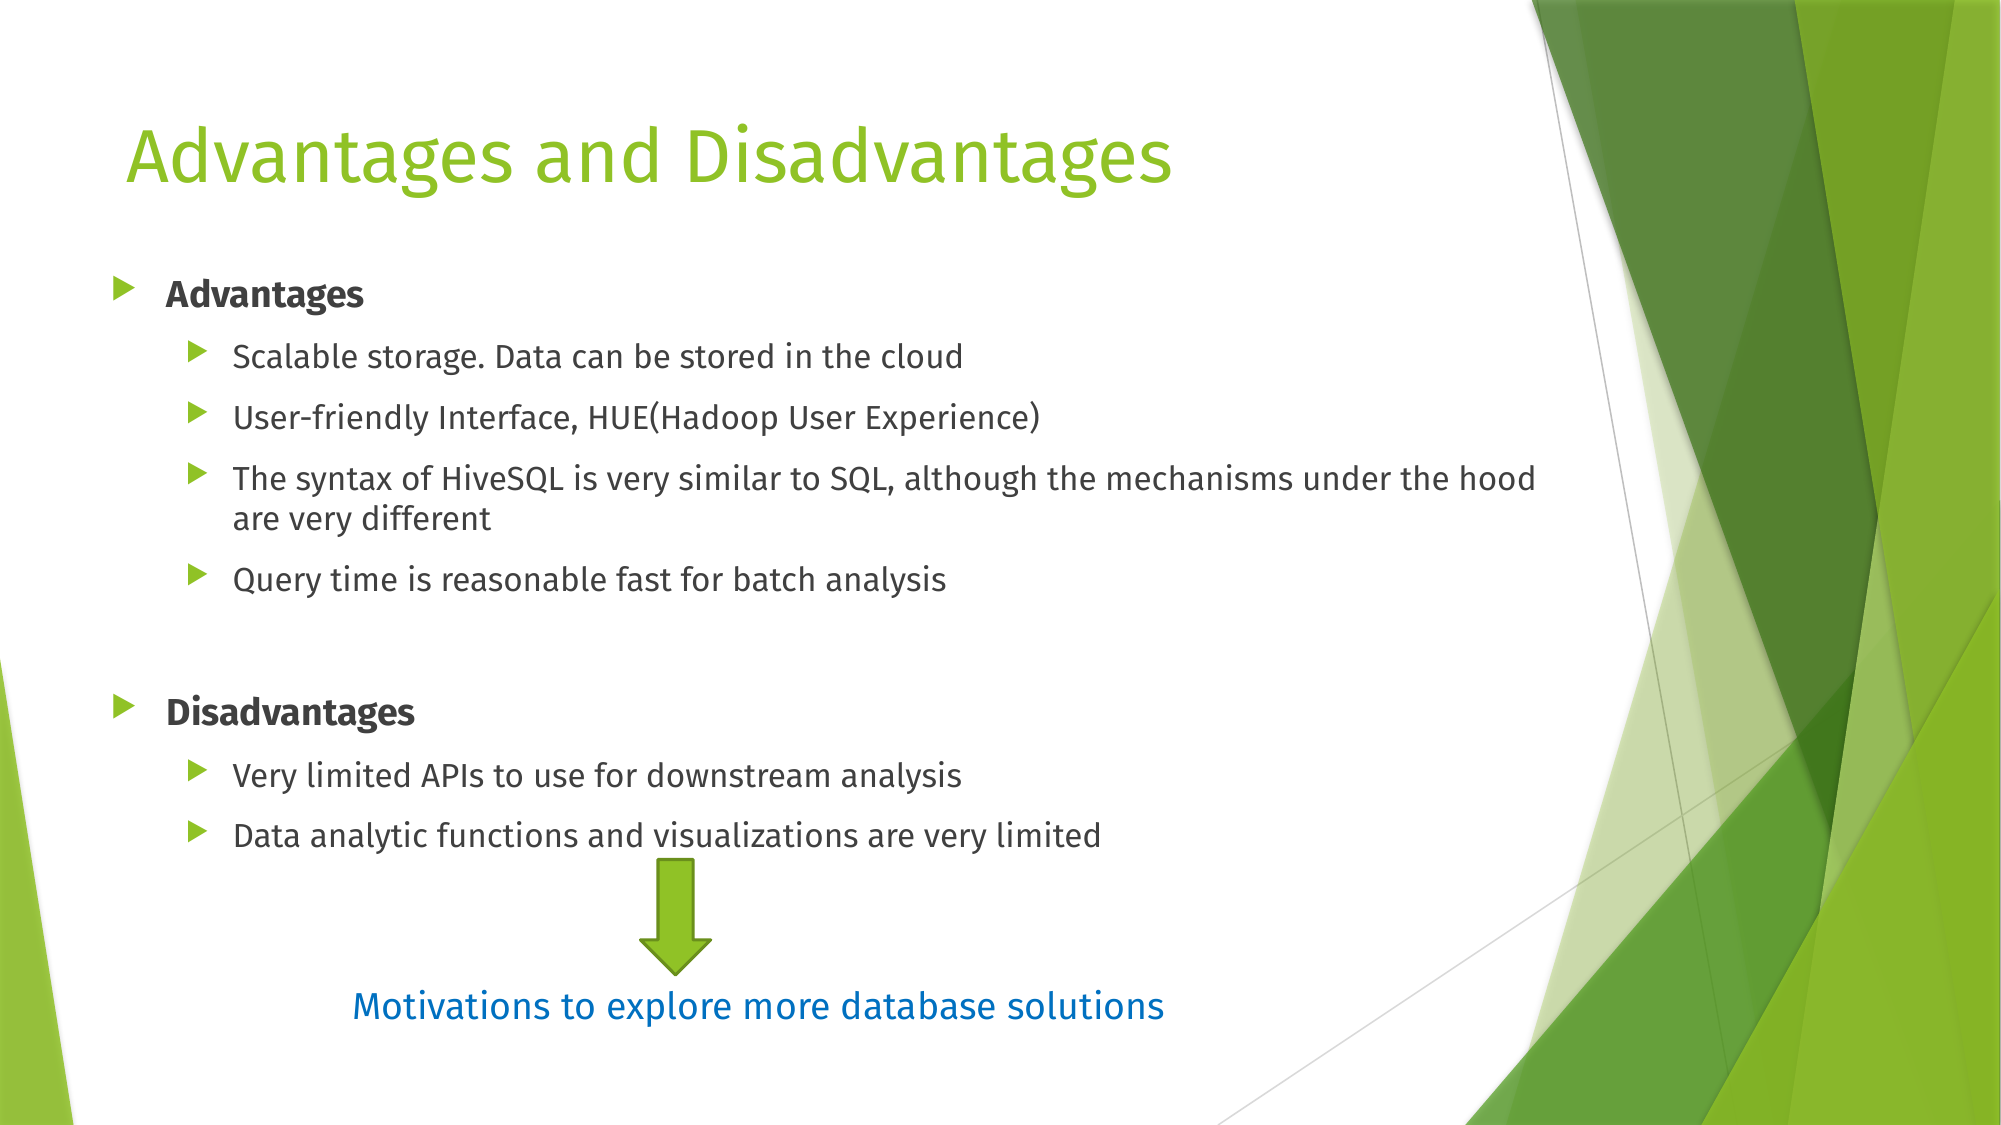

# Advantages and Disadvantages
Advantages
Scalable storage. Data can be stored in the cloud
User-friendly Interface, HUE(Hadoop User Experience)
The syntax of HiveSQL is very similar to SQL, although the mechanisms under the hood are very different
Query time is reasonable fast for batch analysis

Disadvantages
Very limited APIs to use for downstream analysis
Data analytic functions and visualizations are very limited

Motivations to explore more database solutions